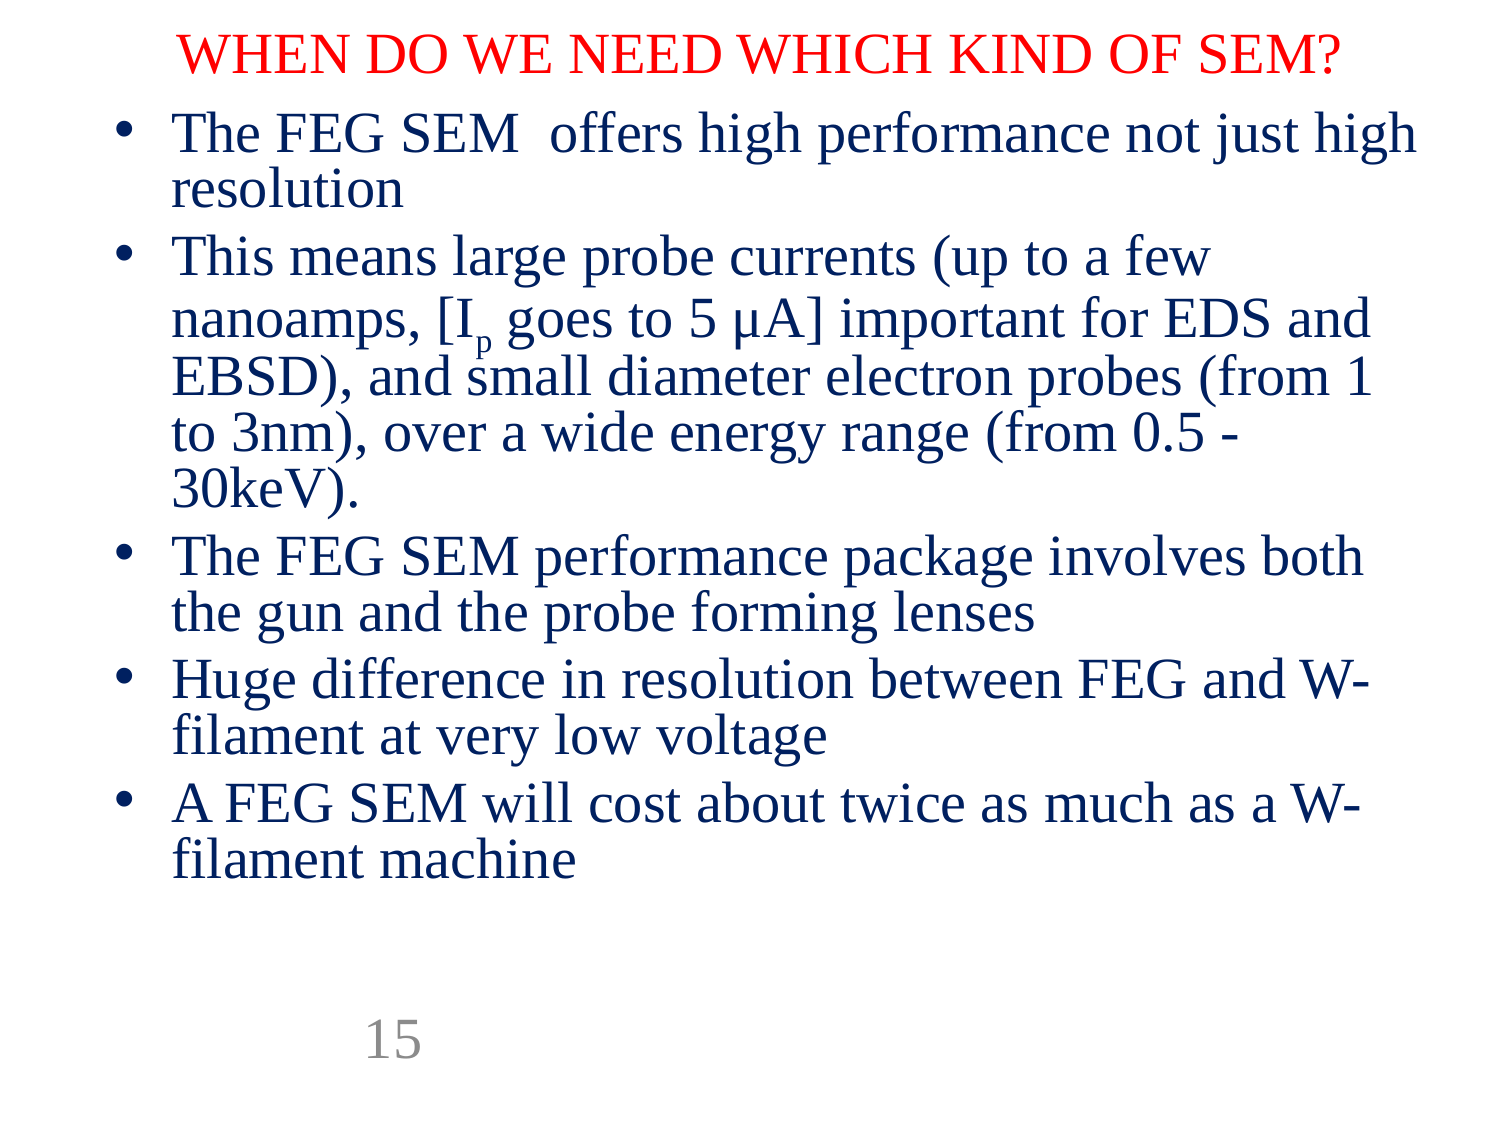

# WHEN DO WE NEED WHICH KIND OF SEM?
The FEG SEM  offers high performance not just high resolution
This means large probe currents (up to a few nanoamps, [Ip goes to 5 μA] important for EDS and EBSD), and small diameter electron probes (from 1 to 3nm), over a wide energy range (from 0.5 -30keV).
The FEG SEM performance package involves both the gun and the probe forming lenses
Huge difference in resolution between FEG and W-filament at very low voltage
A FEG SEM will cost about twice as much as a W-filament machine
15